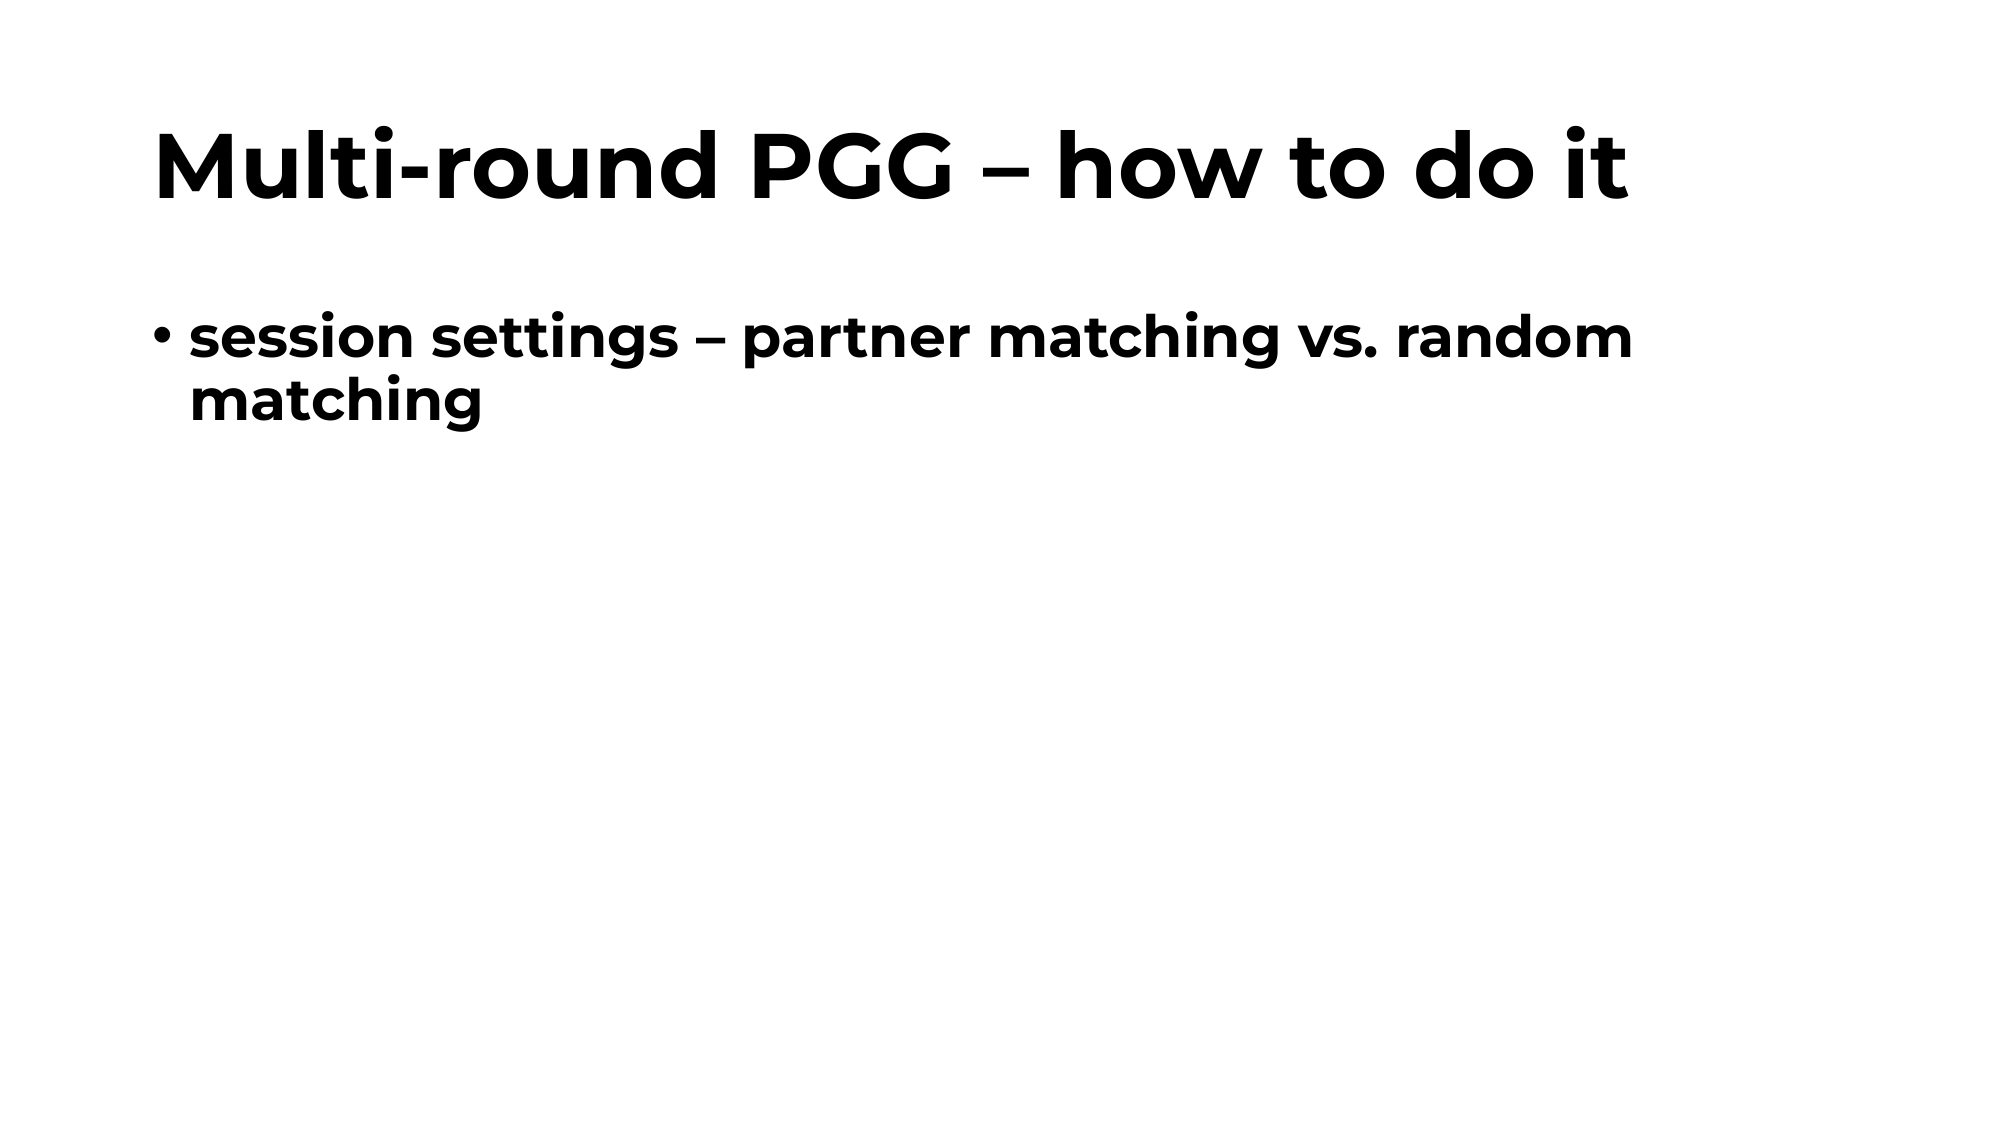

# Multi-round PGG – how to do it
session settings – partner matching vs. random matching